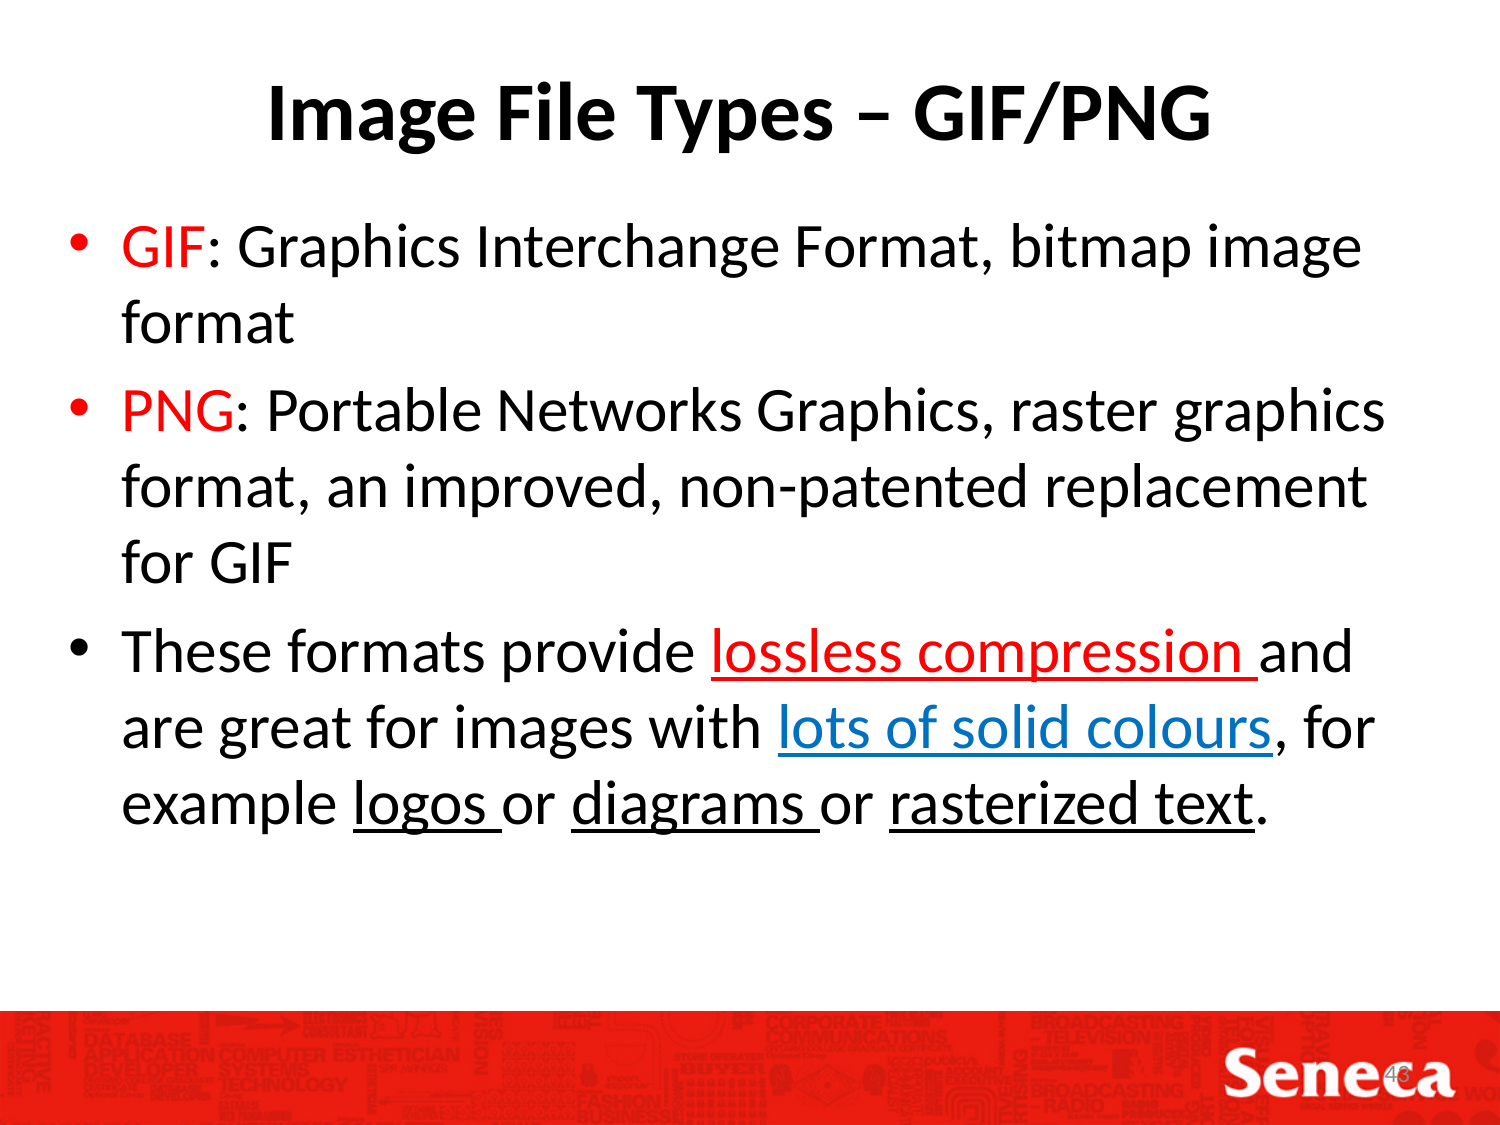

# Image File Types – GIF/PNG
GIF: Graphics Interchange Format, bitmap image format
PNG: Portable Networks Graphics, raster graphics format, an improved, non-patented replacement for GIF
These formats provide lossless compression and are great for images with lots of solid colours, for example logos or diagrams or rasterized text.
43